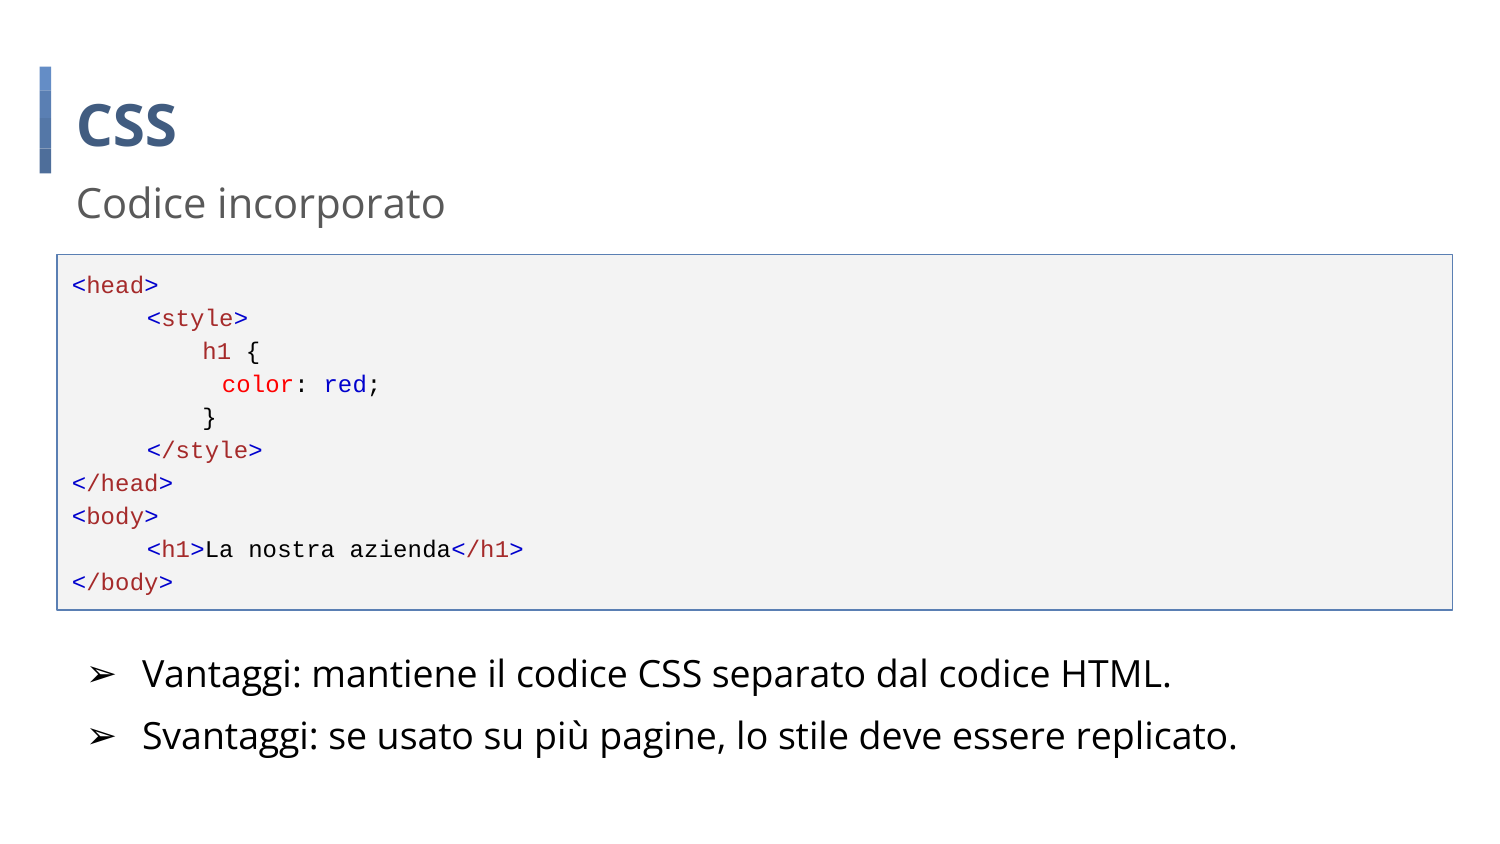

# CSS

Codice incorporato
<head>
<style>
         h1 {
color: red;
         }
</style>
</head>
<body>
<h1>La nostra azienda</h1>
</body>
Vantaggi: mantiene il codice CSS separato dal codice HTML.
Svantaggi: se usato su più pagine, lo stile deve essere replicato.